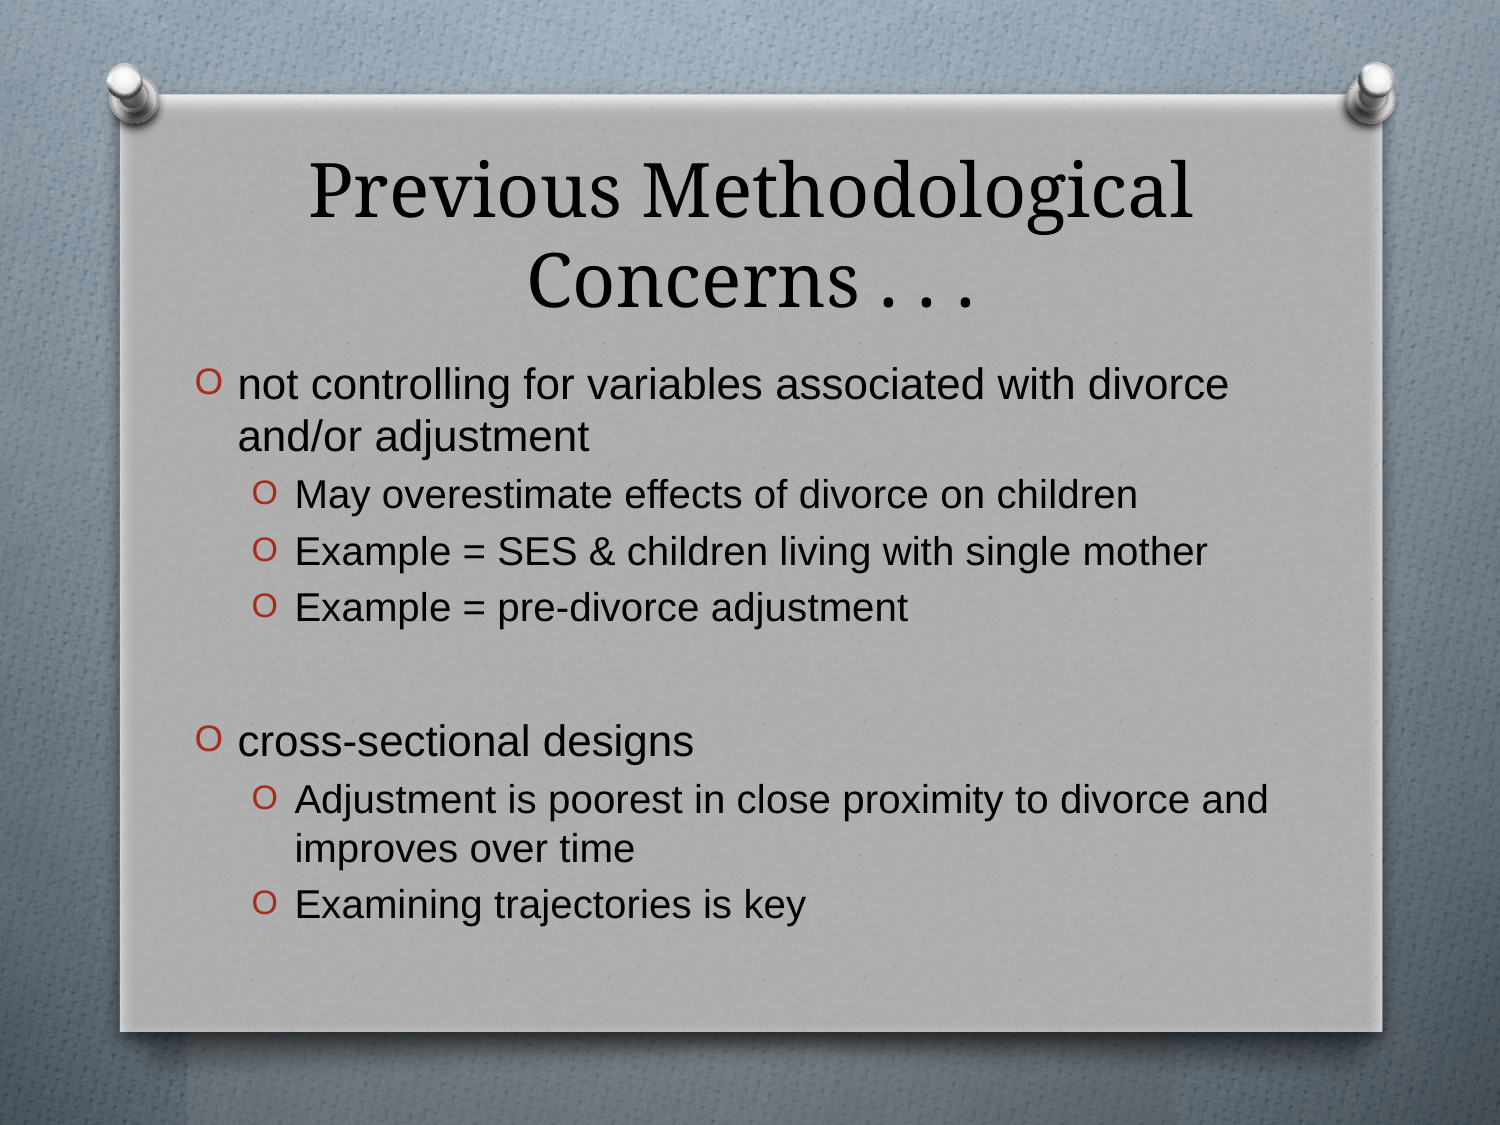

# Previous Methodological Concerns . . .
not controlling for variables associated with divorce and/or adjustment
May overestimate effects of divorce on children
Example = SES & children living with single mother
Example = pre-divorce adjustment

cross-sectional designs
Adjustment is poorest in close proximity to divorce and improves over time
Examining trajectories is key